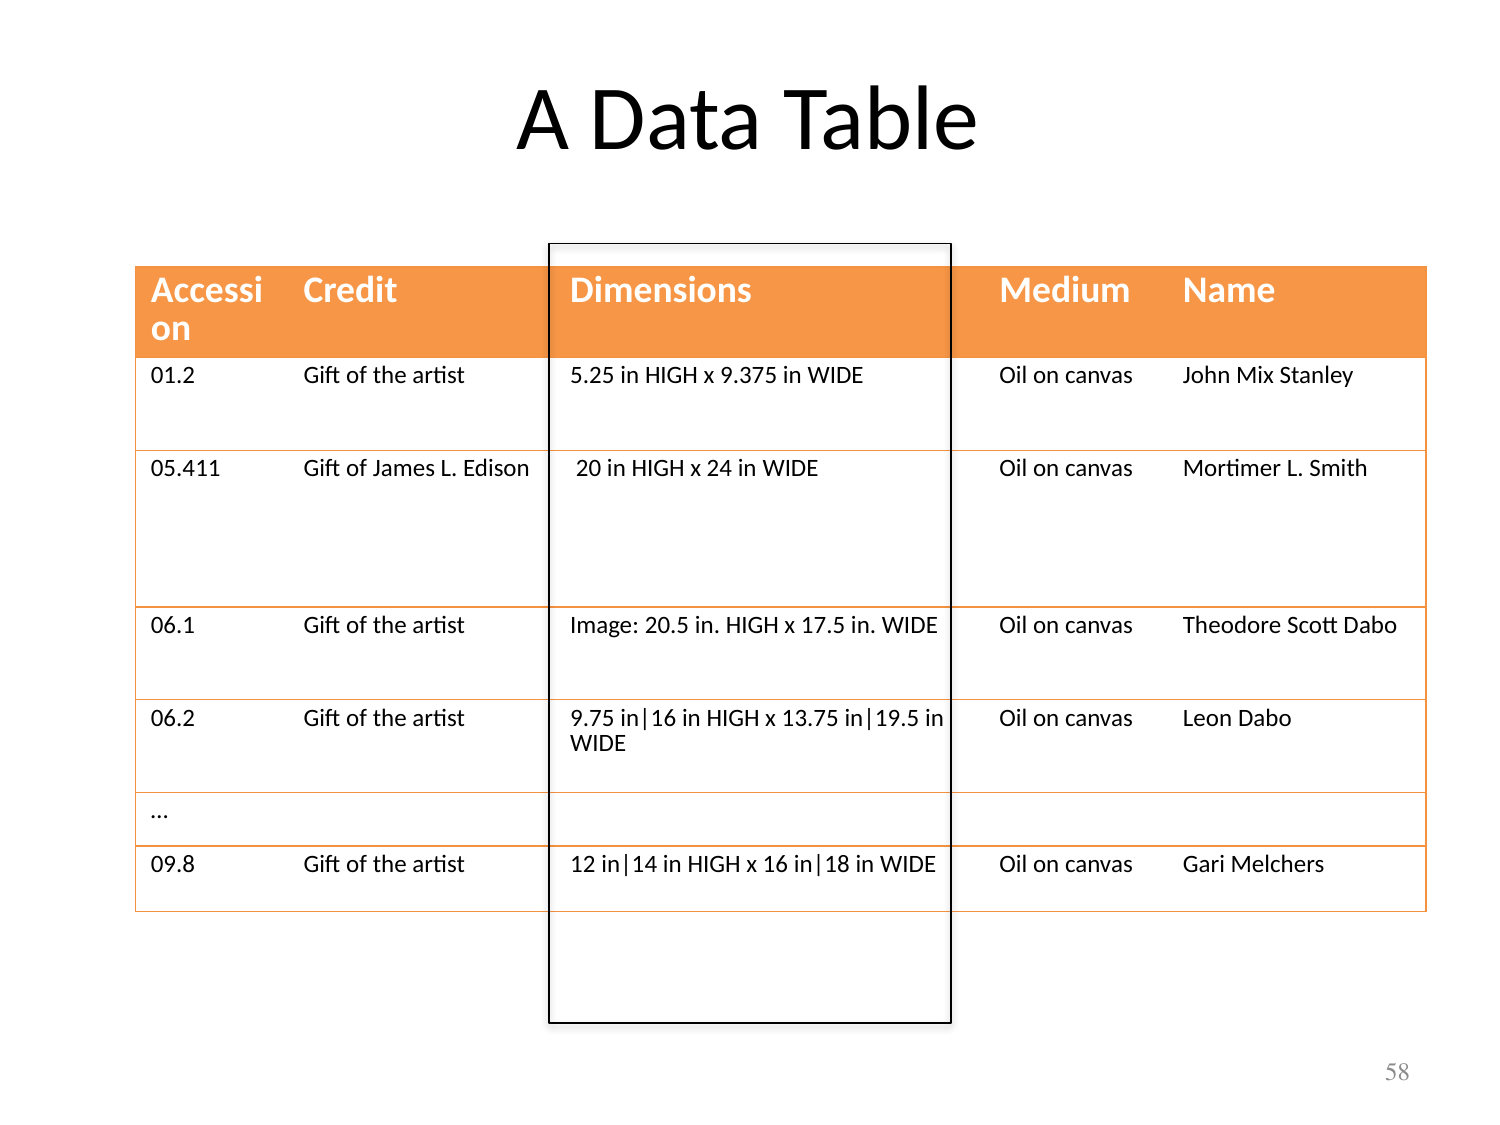

# A Data Table

| Accession | Credit | Dimensions | Medium | Name |
| --- | --- | --- | --- | --- |
| 01.2 | Gift of the artist | 5.25 in HIGH x 9.375 in WIDE | Oil on canvas | John Mix Stanley |
| 05.411 | Gift of James L. Edison | 20 in HIGH x 24 in WIDE | Oil on canvas | Mortimer L. Smith |
| 06.1 | Gift of the artist | Image: 20.5 in. HIGH x 17.5 in. WIDE | Oil on canvas | Theodore Scott Dabo |
| 06.2 | Gift of the artist | 9.75 in|16 in HIGH x 13.75 in|19.5 in WIDE | Oil on canvas | Leon Dabo |
| … |  |  |  |  |
| 09.8 | Gift of the artist | 12 in|14 in HIGH x 16 in|18 in WIDE | Oil on canvas | Gari Melchers |
58